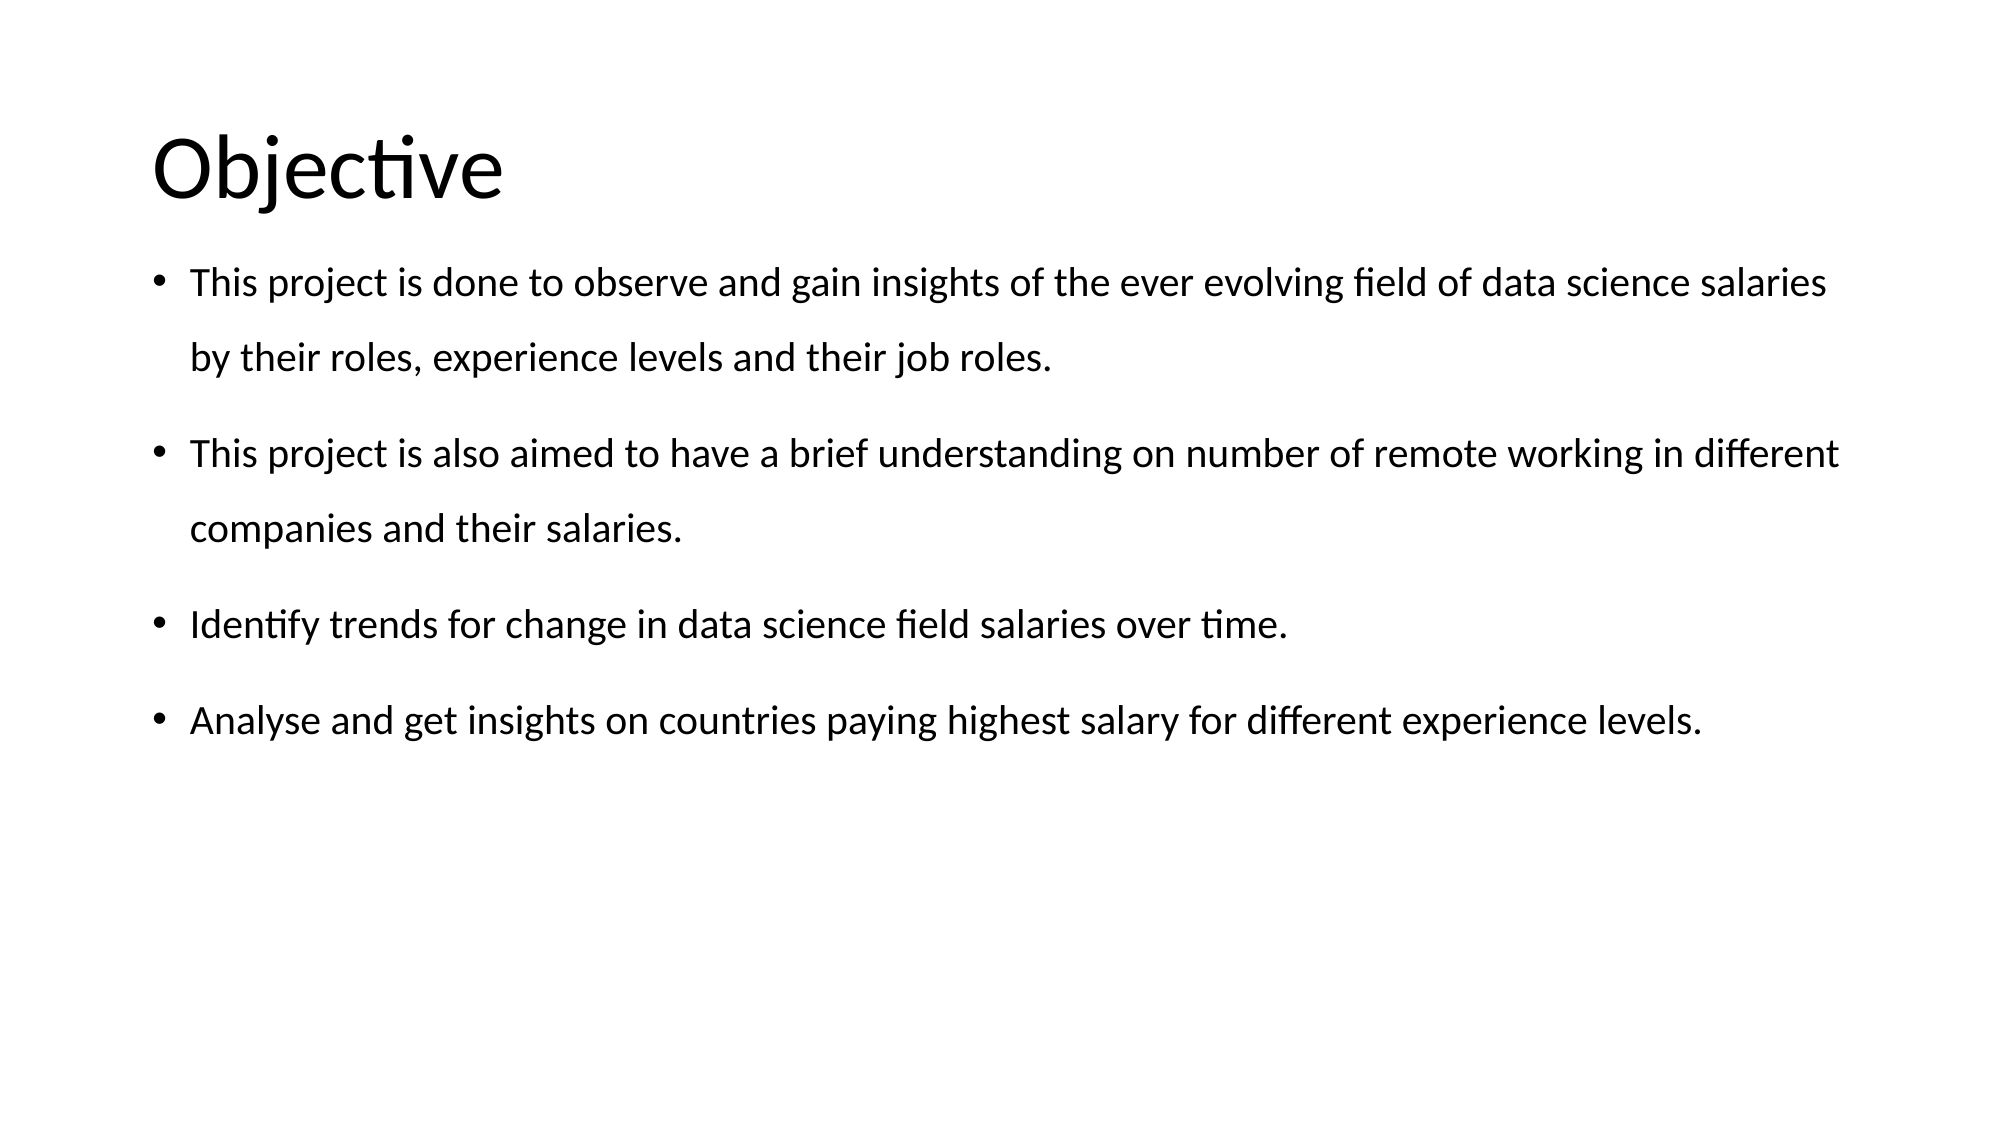

# Objective
This project is done to observe and gain insights of the ever evolving field of data science salaries by their roles, experience levels and their job roles.
This project is also aimed to have a brief understanding on number of remote working in different companies and their salaries.
Identify trends for change in data science field salaries over time.
Analyse and get insights on countries paying highest salary for different experience levels.